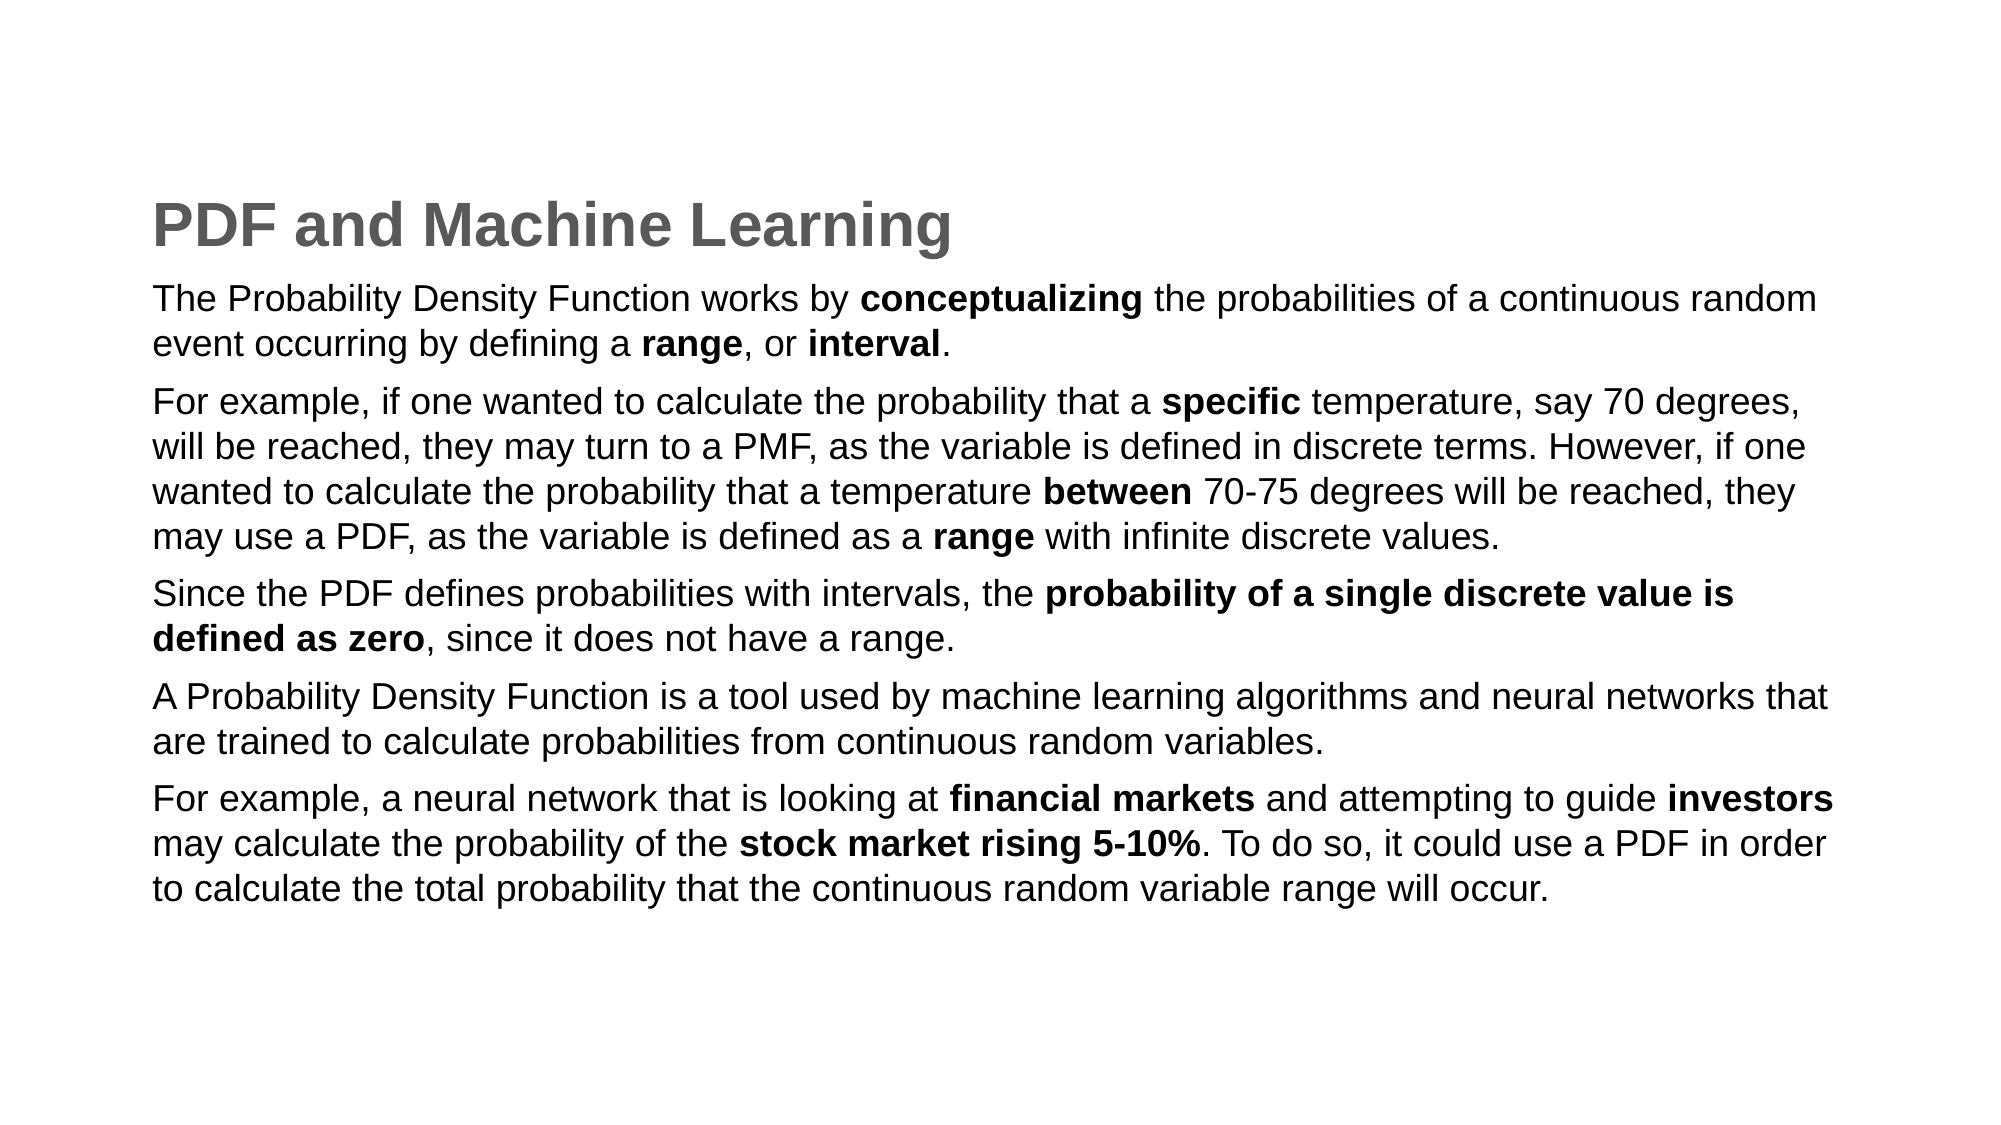

# PDF and Machine Learning
The Probability Density Function works by conceptualizing the probabilities of a continuous random event occurring by defining a range, or interval.
For example, if one wanted to calculate the probability that a specific temperature, say 70 degrees, will be reached, they may turn to a PMF, as the variable is defined in discrete terms. However, if one wanted to calculate the probability that a temperature between 70-75 degrees will be reached, they may use a PDF, as the variable is defined as a range with infinite discrete values.
Since the PDF defines probabilities with intervals, the probability of a single discrete value is defined as zero, since it does not have a range.
A Probability Density Function is a tool used by machine learning algorithms and neural networks that are trained to calculate probabilities from continuous random variables.
For example, a neural network that is looking at financial markets and attempting to guide investors may calculate the probability of the stock market rising 5-10%. To do so, it could use a PDF in order to calculate the total probability that the continuous random variable range will occur.